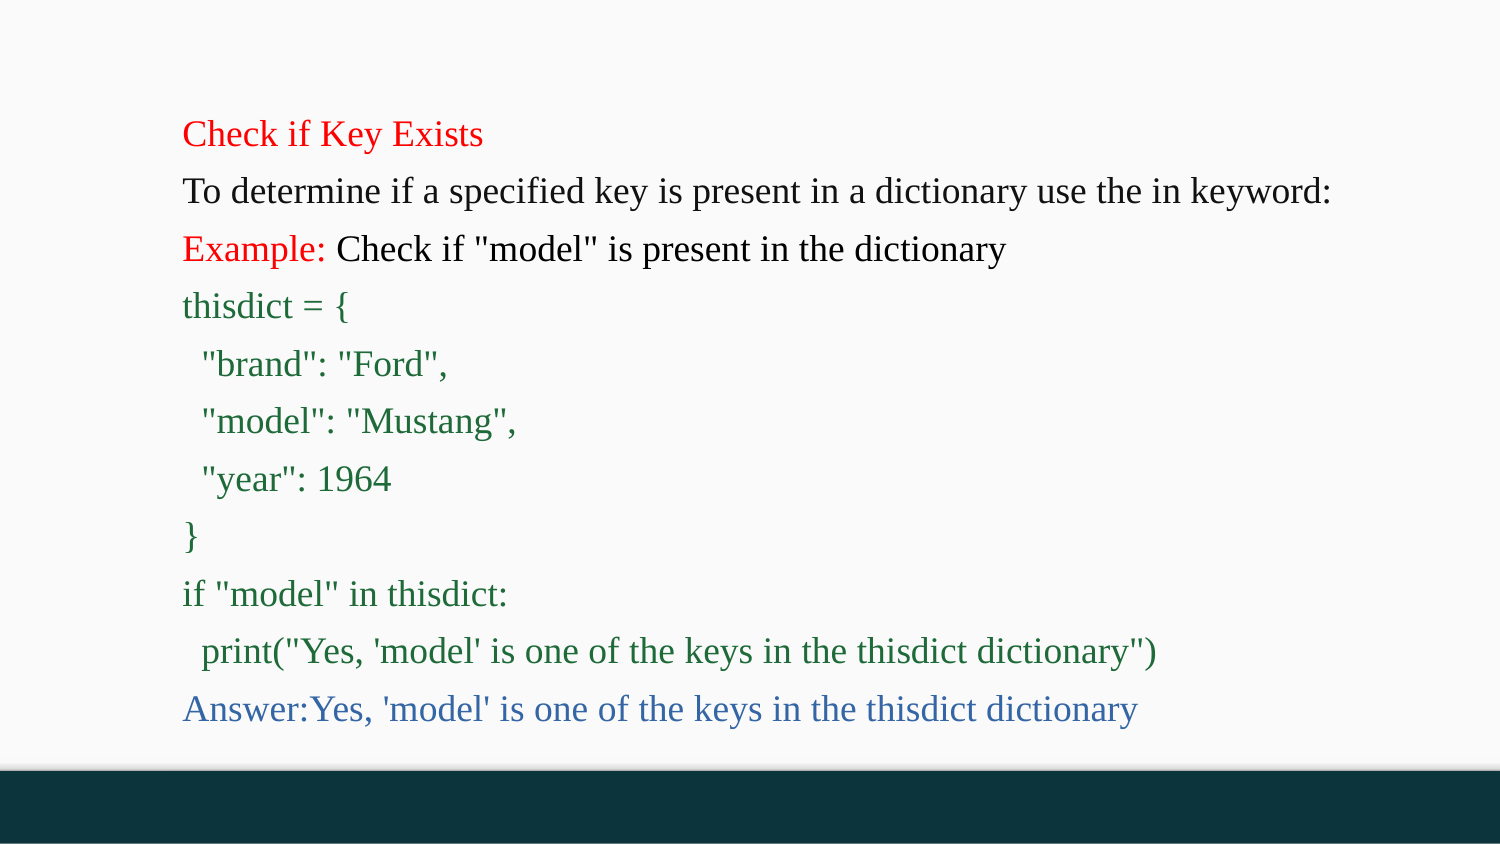

Check if Key Exists
To determine if a specified key is present in a dictionary use the in keyword:
Example: Check if "model" is present in the dictionary
thisdict = {
  "brand": "Ford",
  "model": "Mustang",
  "year": 1964
}
if "model" in thisdict:
  print("Yes, 'model' is one of the keys in the thisdict dictionary")
Answer:Yes, 'model' is one of the keys in the thisdict dictionary